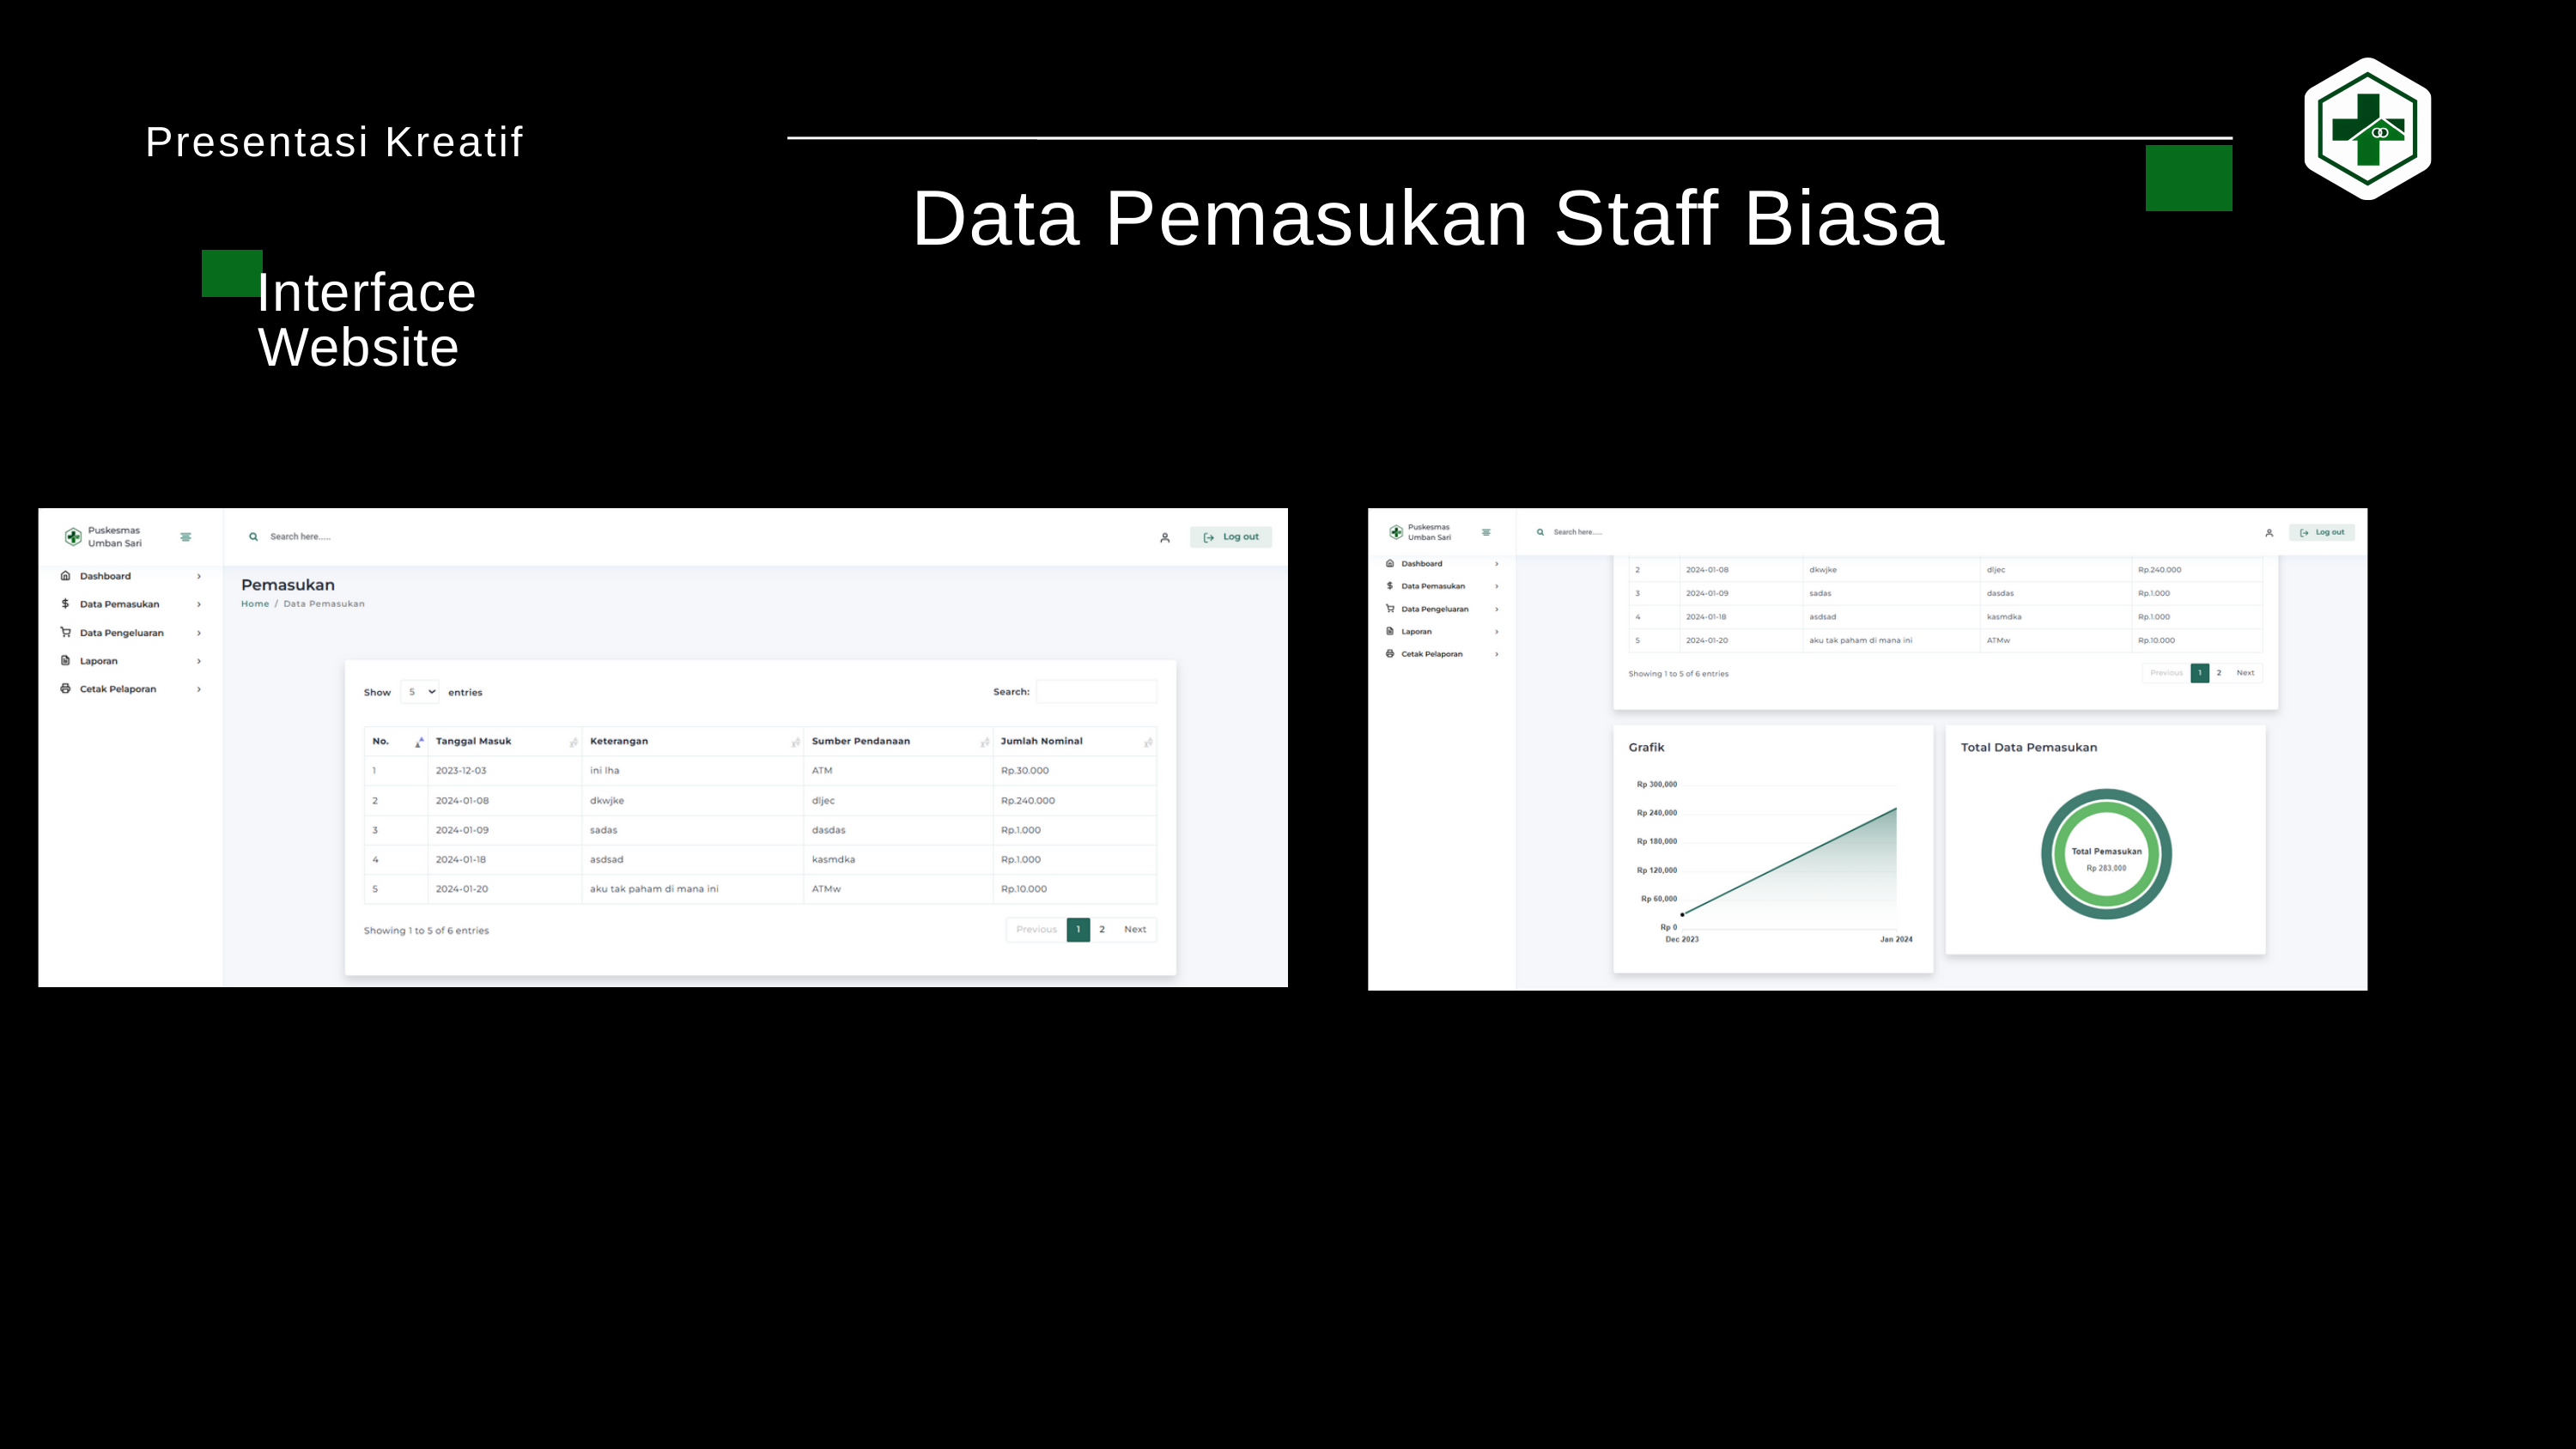

Presentasi Kreatif

Data Pemasukan Staff Biasa

Interface Website